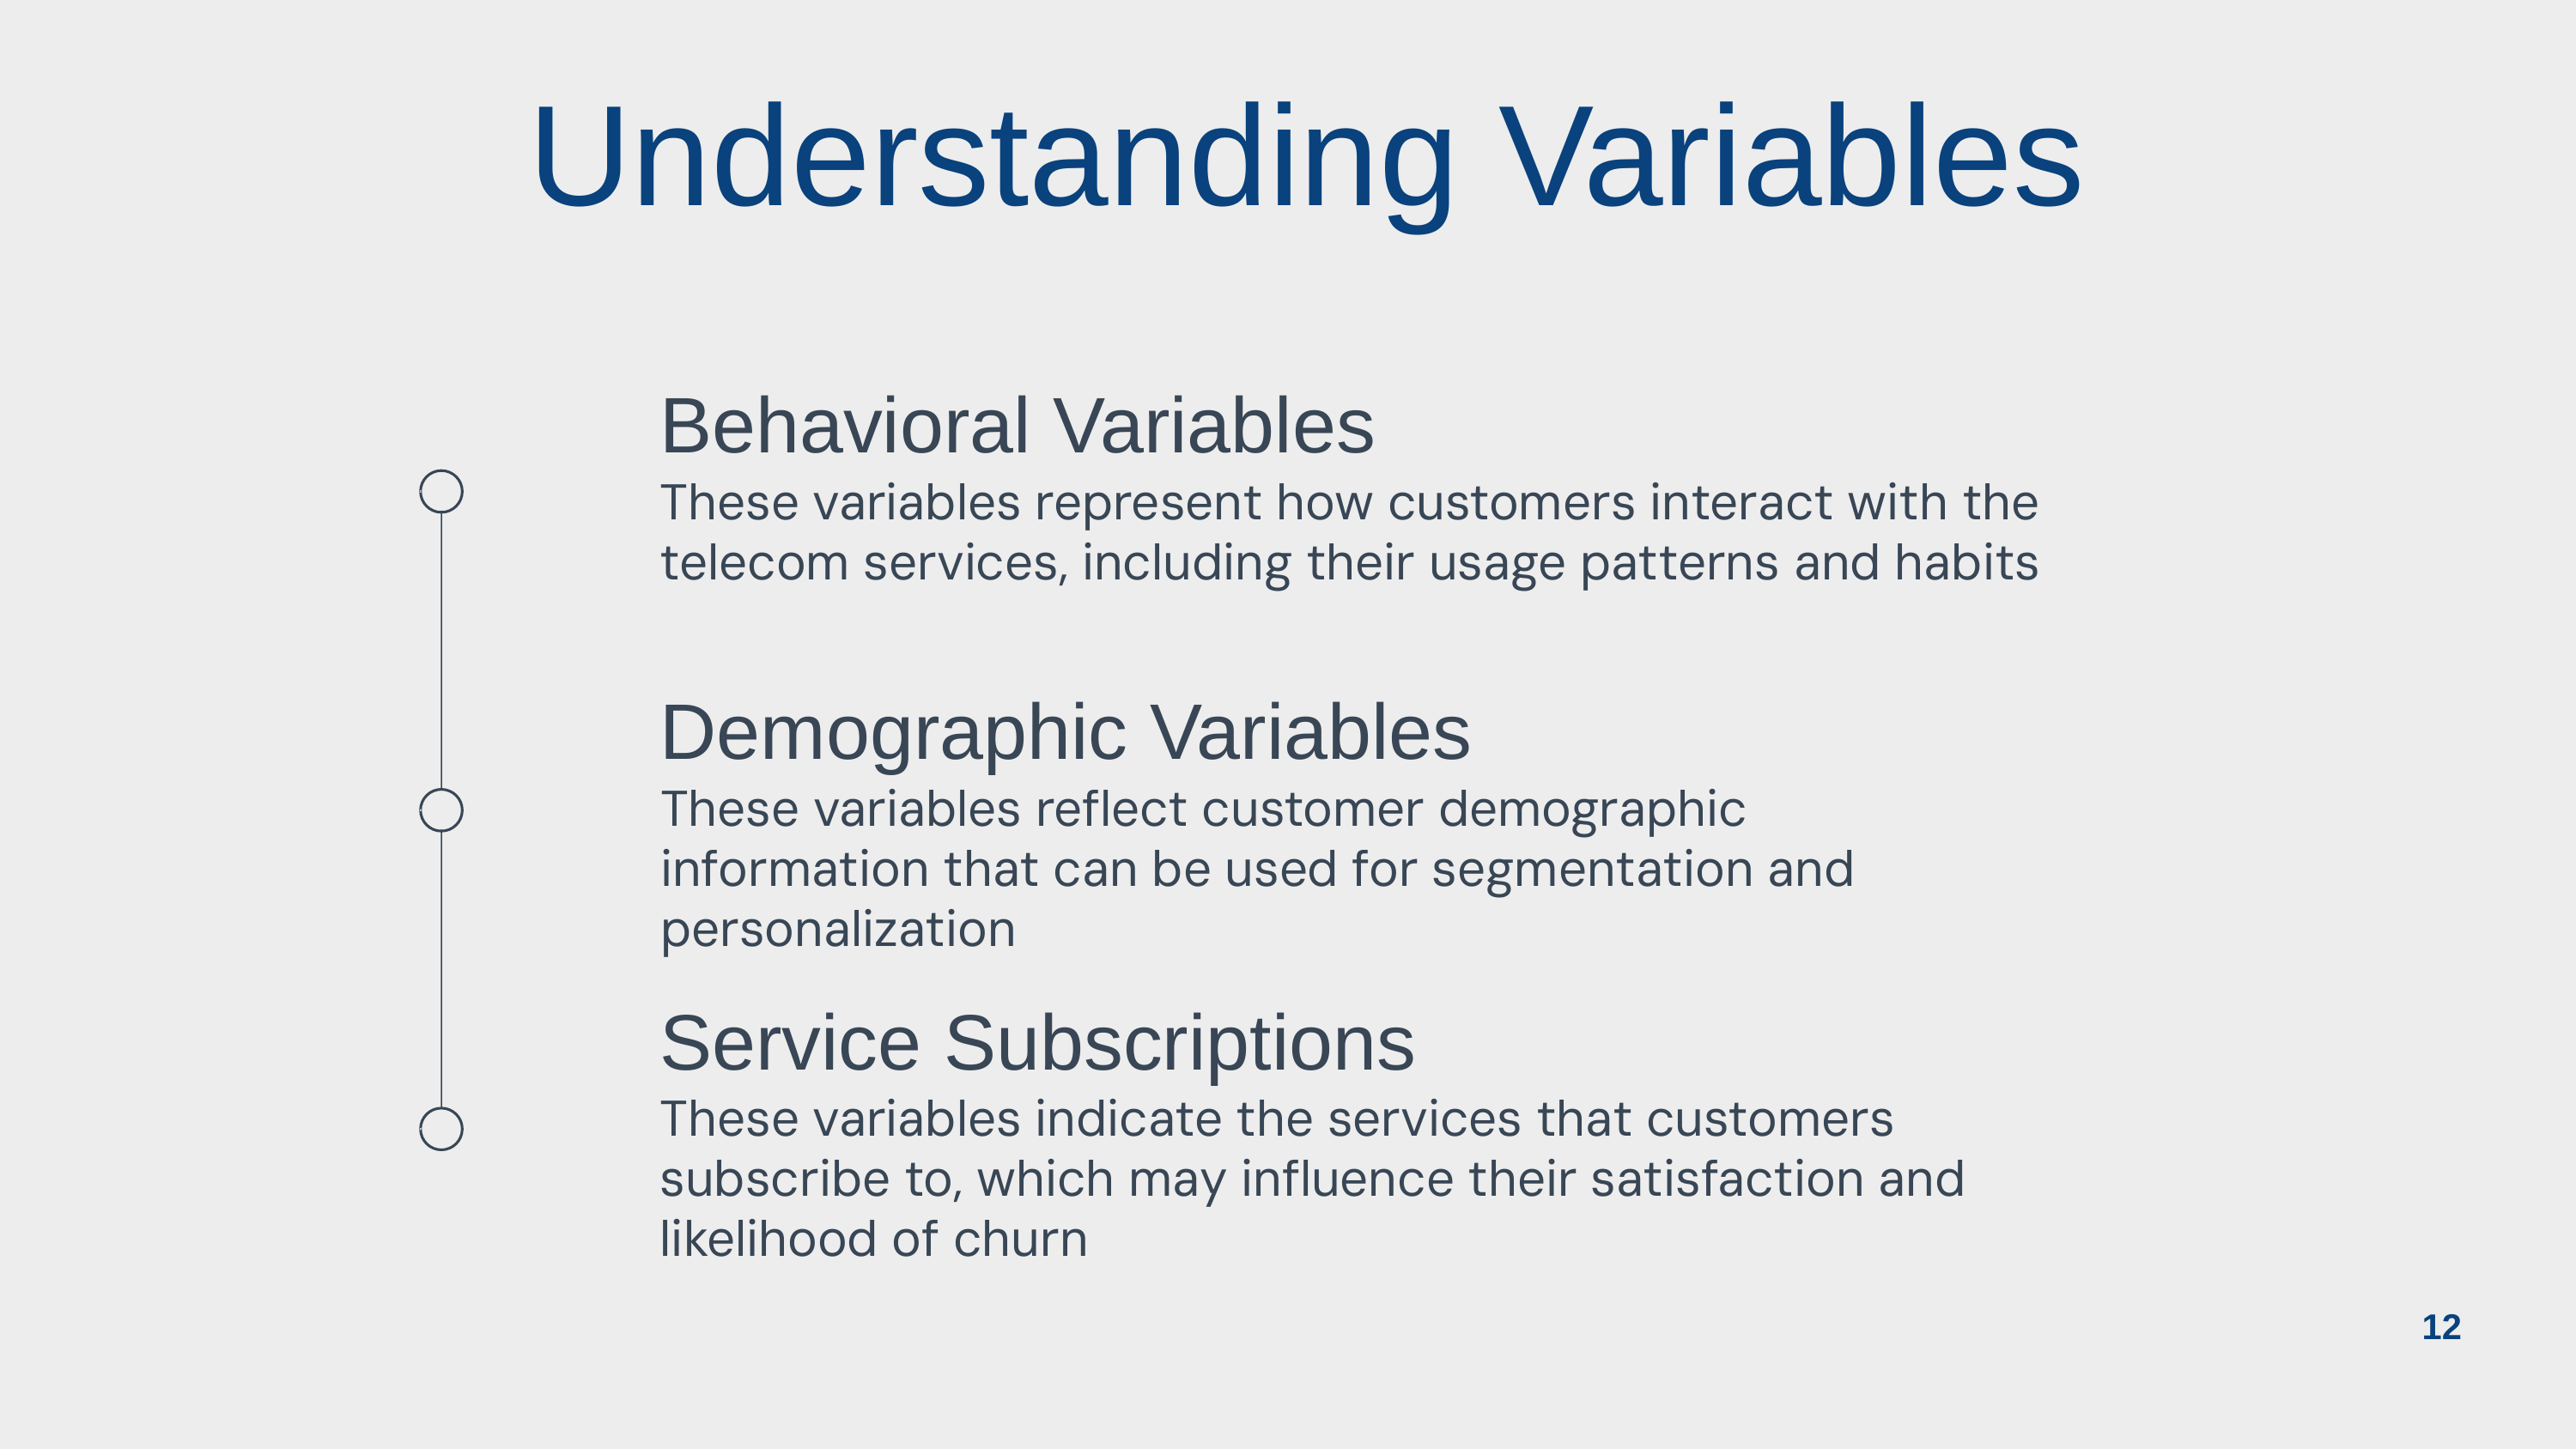

Understanding Variables

Behavioral Variables

These variables represent how customers interact with the telecom services, including their usage patterns and habits

Demographic Variables
These variables reflect customer demographic information that can be used for segmentation and personalization

Service Subscriptions
These variables indicate the services that customers subscribe to, which may influence their satisfaction and likelihood of churn

12